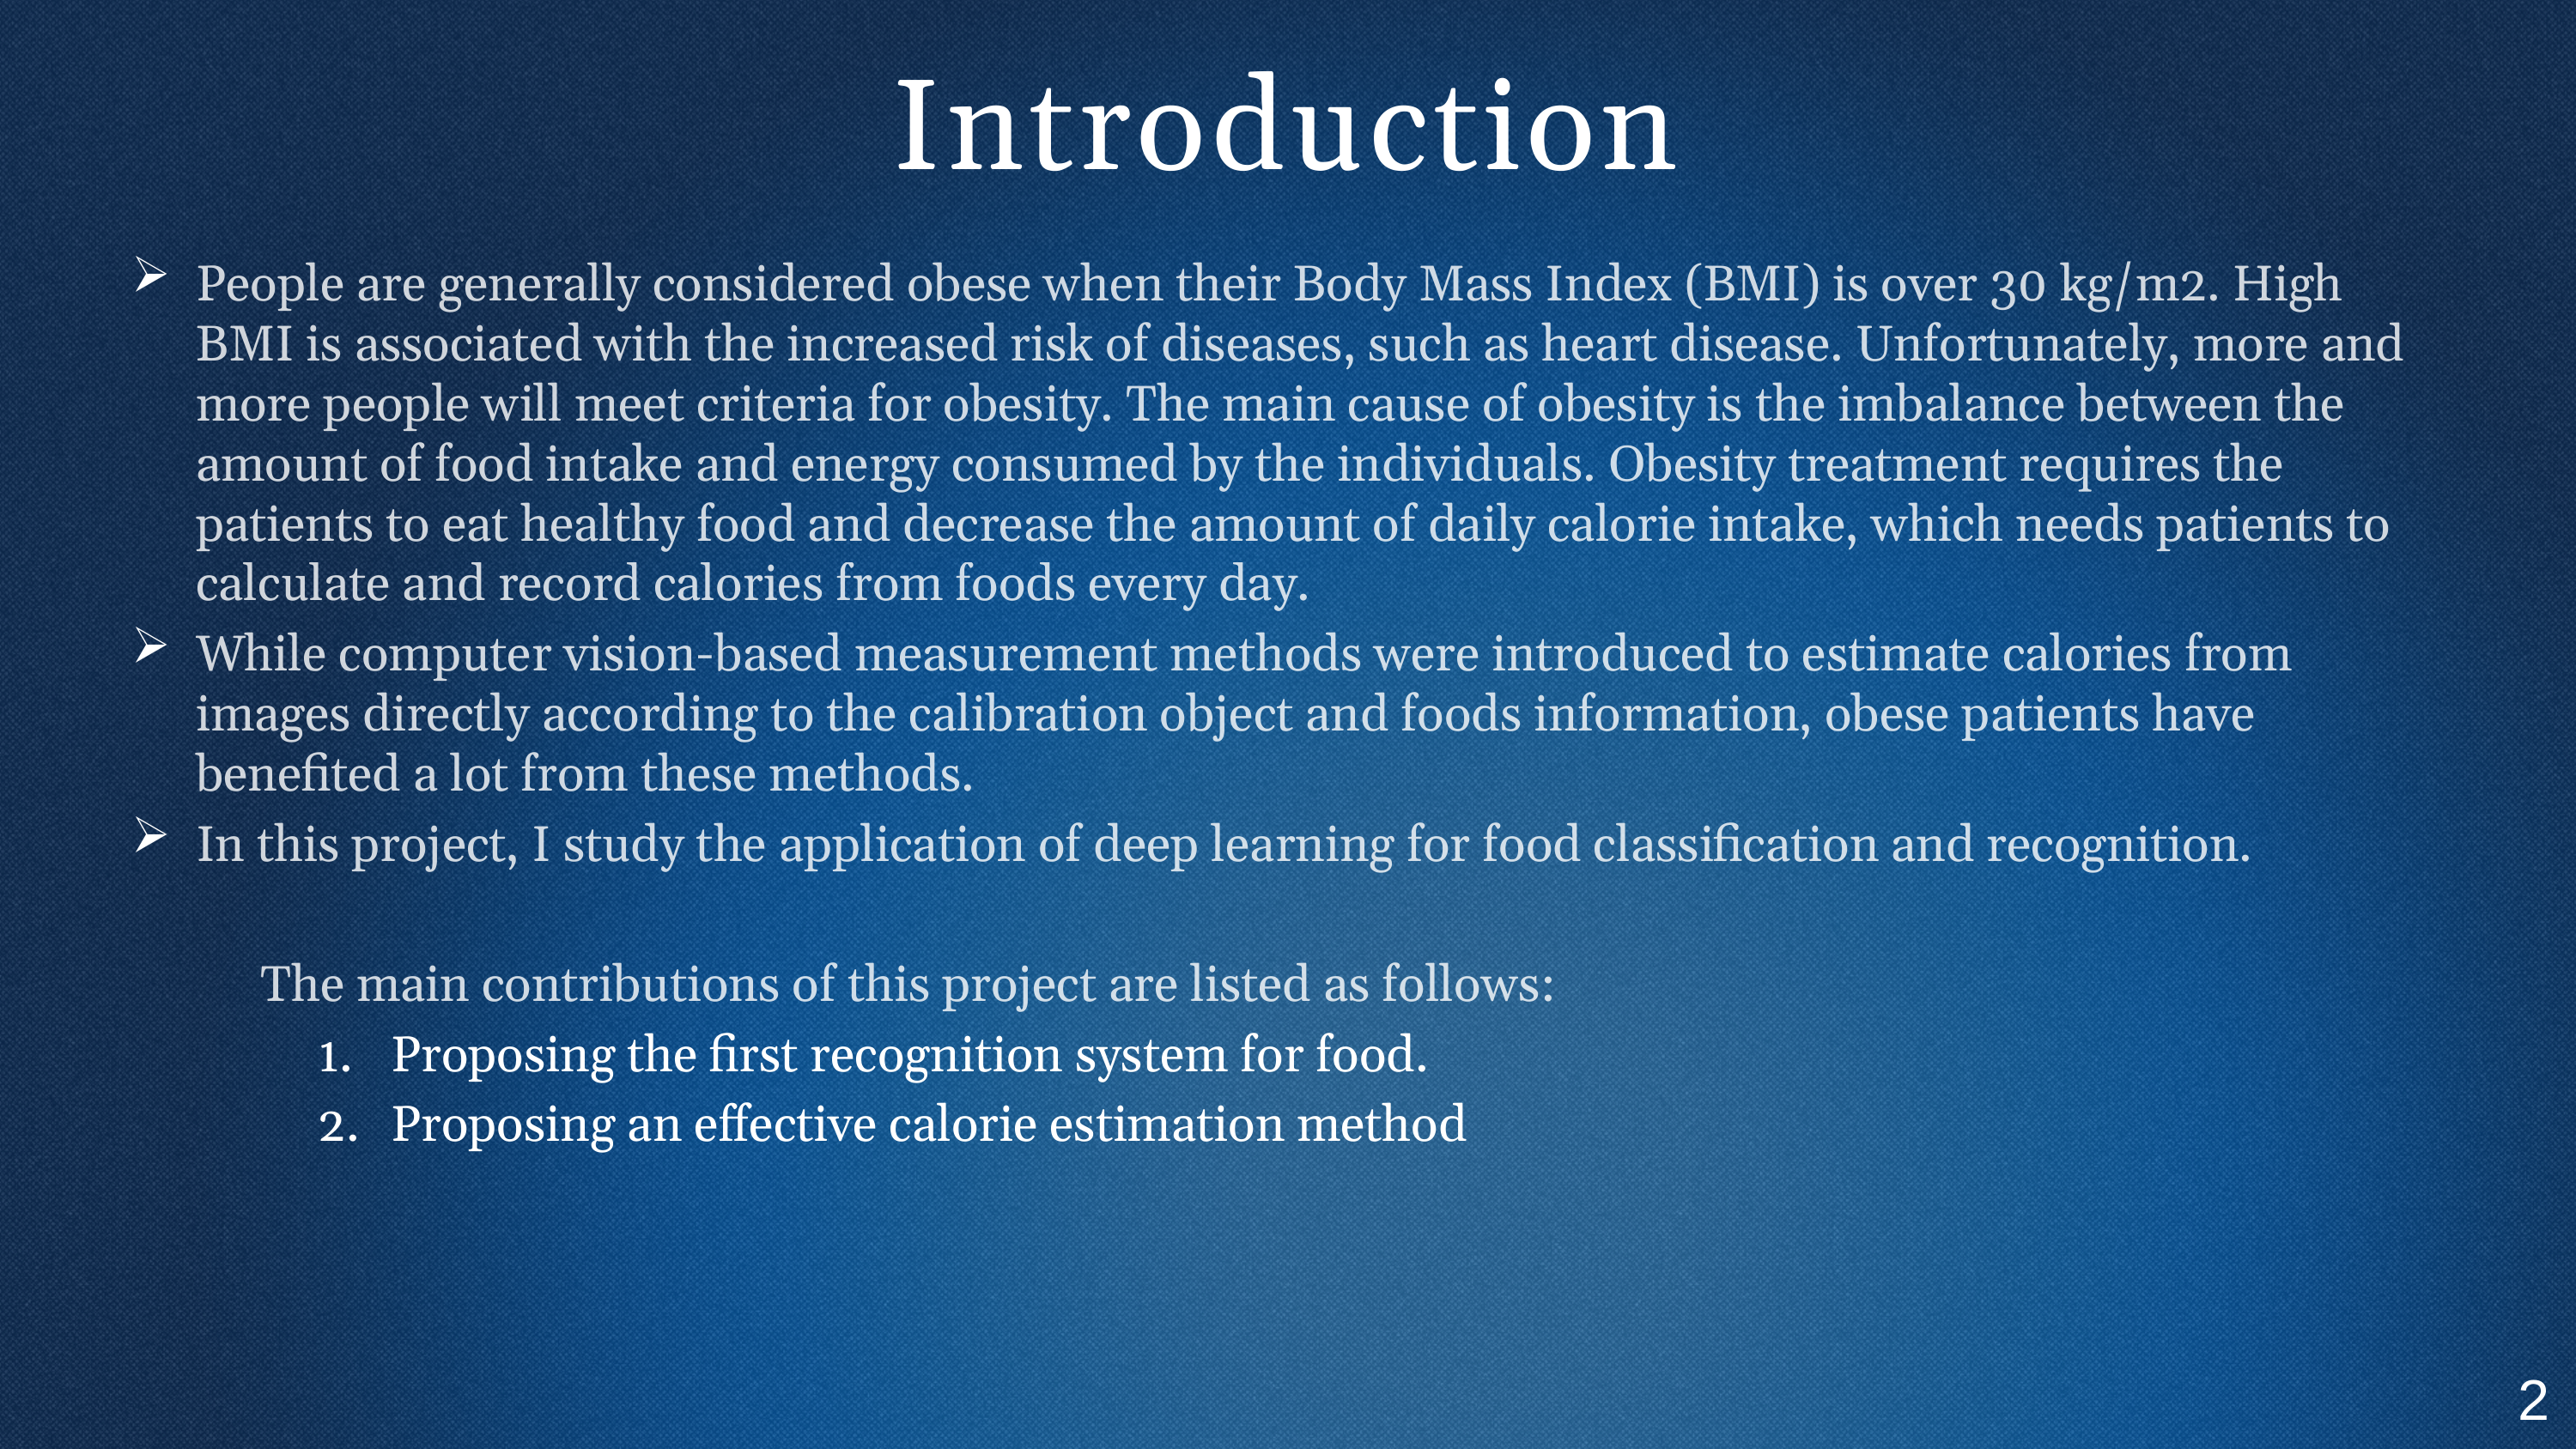

# Introduction
People are generally considered obese when their Body Mass Index (BMI) is over 30 kg/m2. High BMI is associated with the increased risk of diseases, such as heart disease. Unfortunately, more and more people will meet criteria for obesity. The main cause of obesity is the imbalance between the amount of food intake and energy consumed by the individuals. Obesity treatment requires the patients to eat healthy food and decrease the amount of daily calorie intake, which needs patients to calculate and record calories from foods every day.
While computer vision-based measurement methods were introduced to estimate calories from images directly according to the calibration object and foods information, obese patients have benefited a lot from these methods.
In this project, I study the application of deep learning for food classification and recognition.

	The main contributions of this project are listed as follows:
Proposing the first recognition system for food.
Proposing an effective calorie estimation method
2